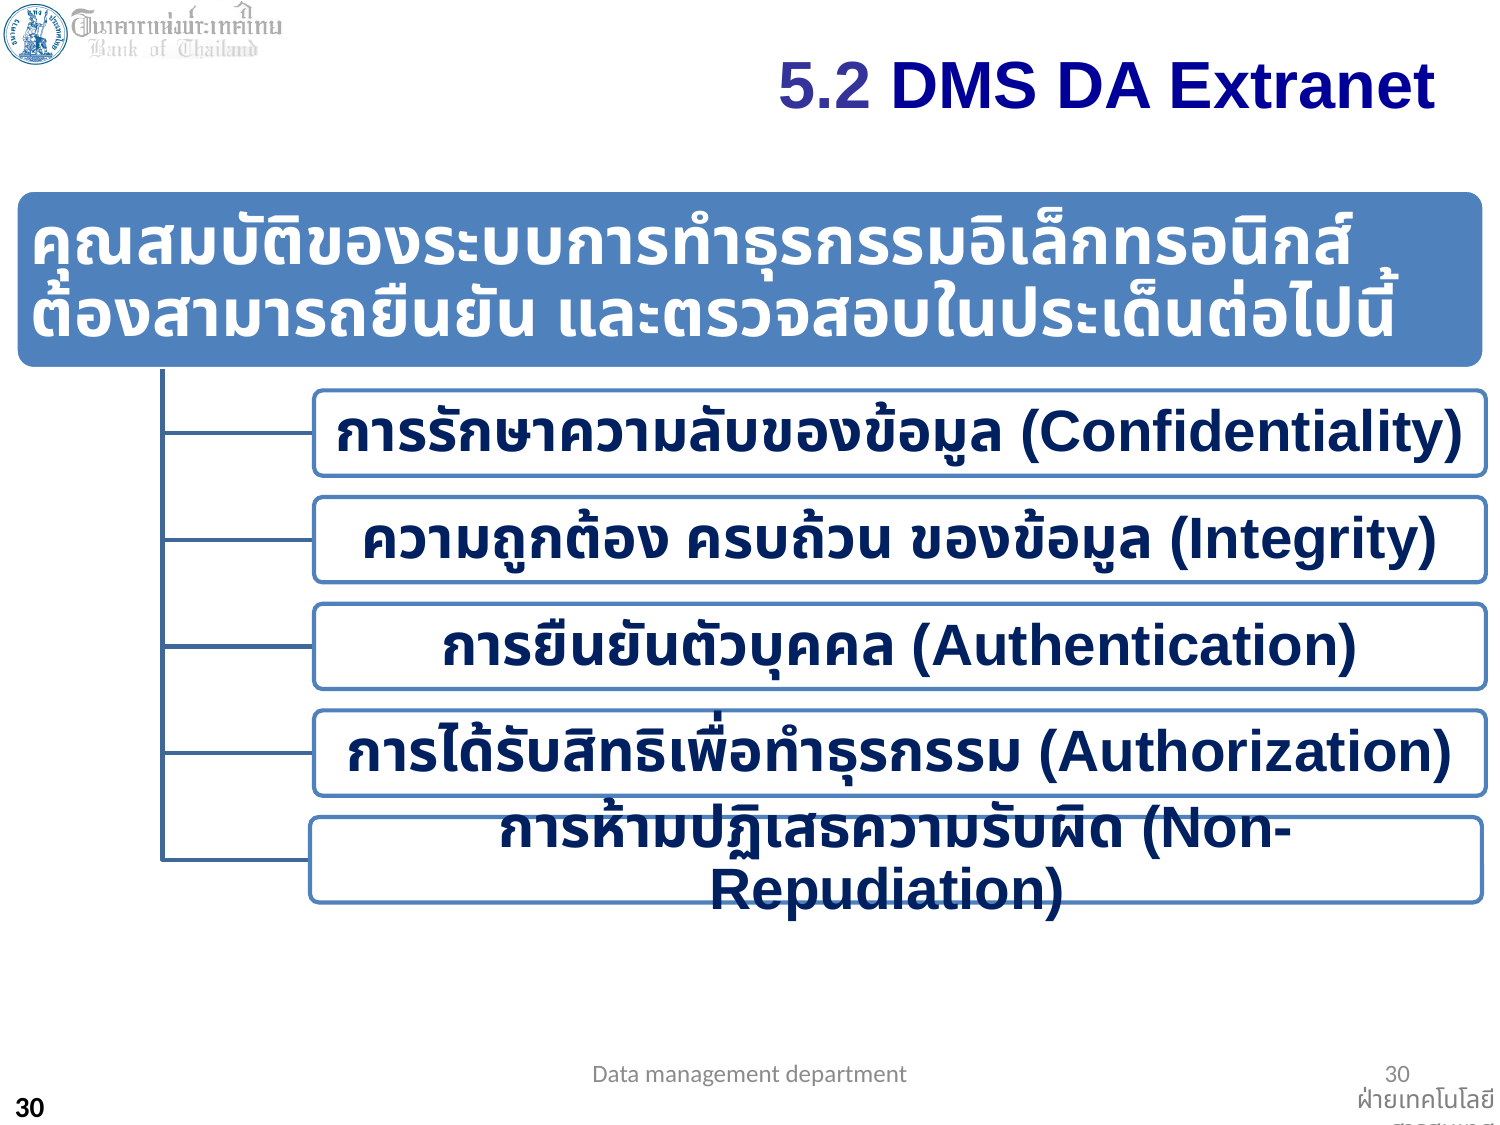

5.2 DMS DA Extranet
คุณสมบัติของระบบการทำธุรกรรมอิเล็กทรอนิกส์ ต้องสามารถยืนยัน และตรวจสอบในประเด็นต่อไปนี้
การรักษาความลับของข้อมูล (Confidentiality)
ความถูกต้อง ครบถ้วน ของข้อมูล (Integrity)
การยืนยันตัวบุคคล (Authentication)
การได้รับสิทธิเพื่อทำธุรกรรม (Authorization)
การห้ามปฏิเสธความรับผิด (Non-Repudiation)
Data management department
30